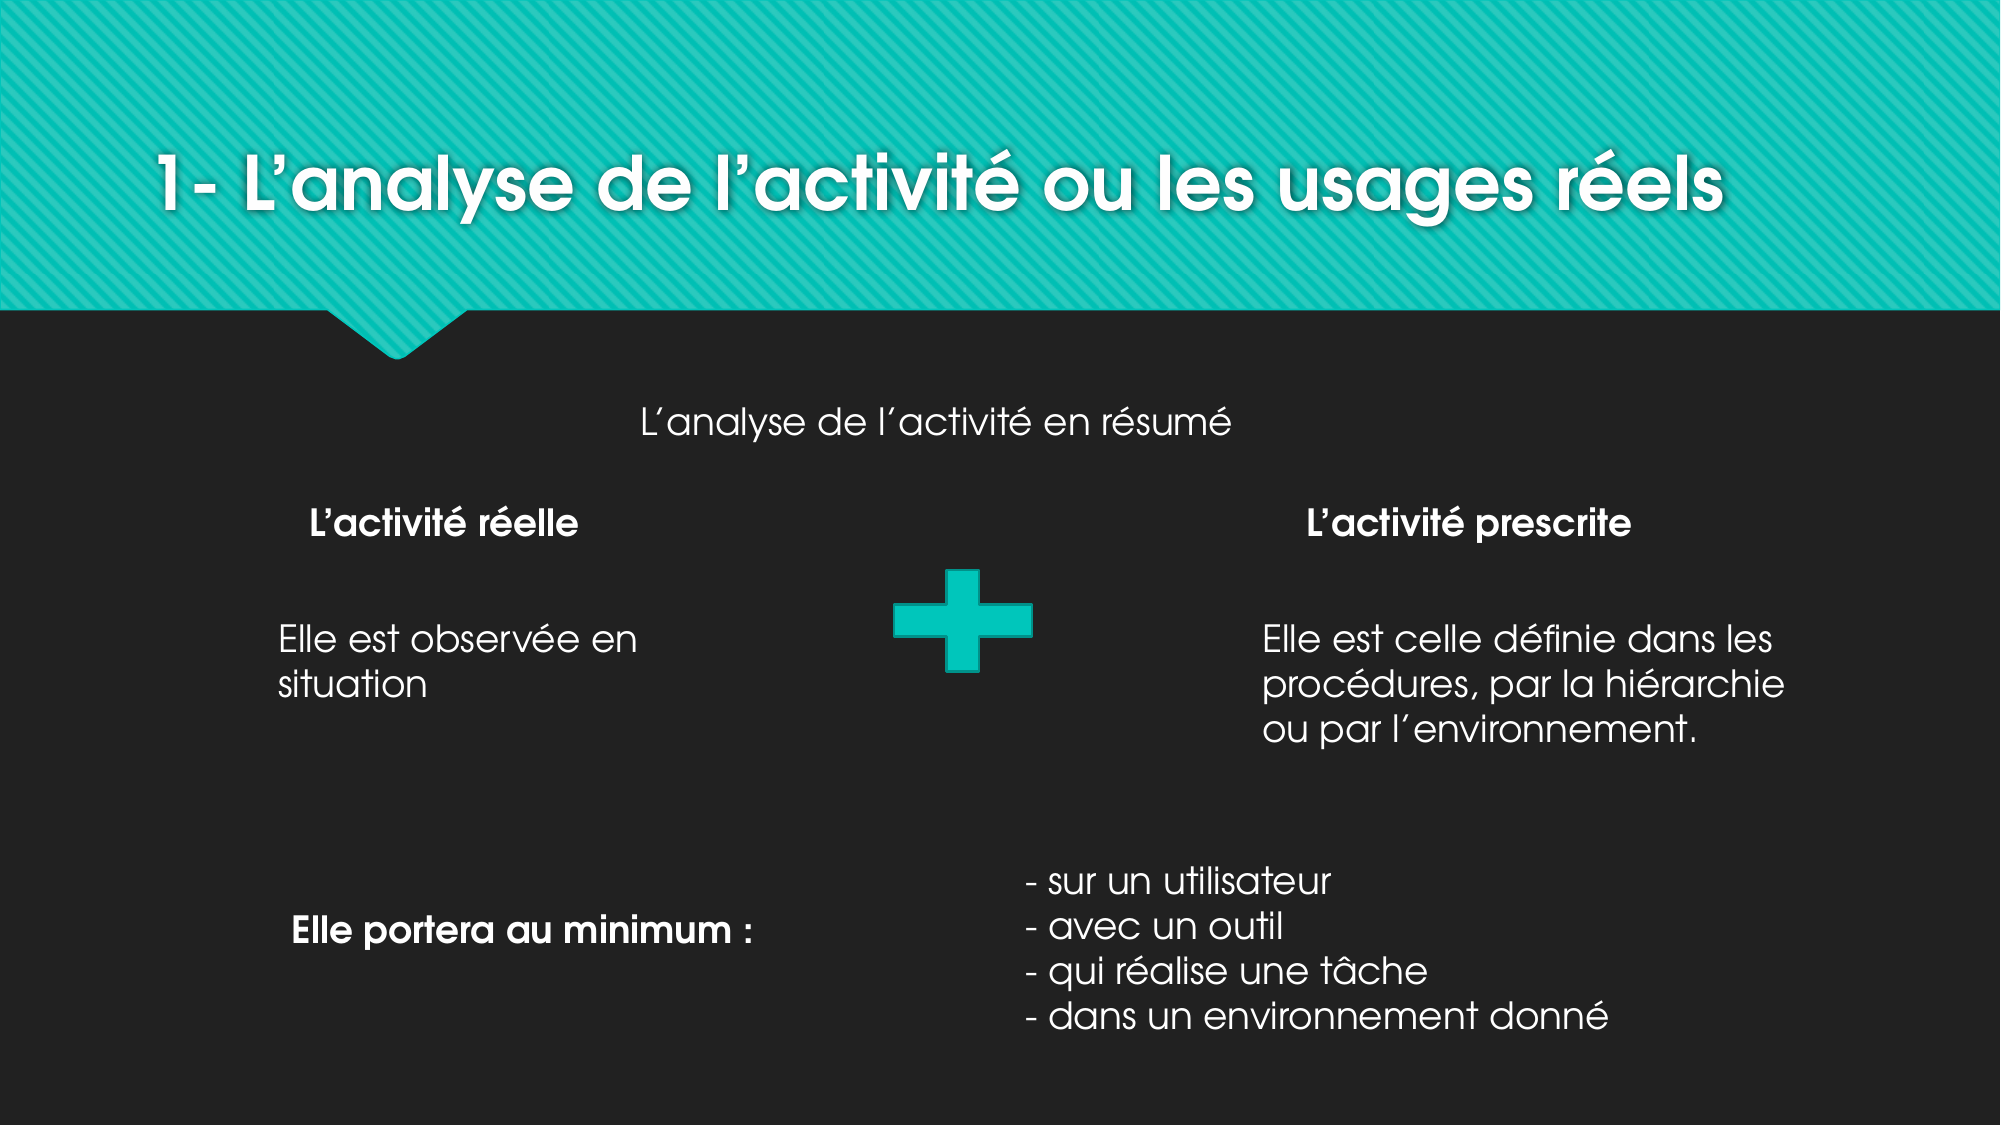

# 1- L’analyse de l’activité ou les usages réels
L’analyse de l’activité en résumé
L’activité réelle
L’activité prescrite

Elle est observée en situation
Elle est celle définie dans les procédures, par la hiérarchie ou par l’environnement.
 - sur un utilisateur
 - avec un outil
 - qui réalise une tâche
 - dans un environnement donné
Elle portera au minimum :